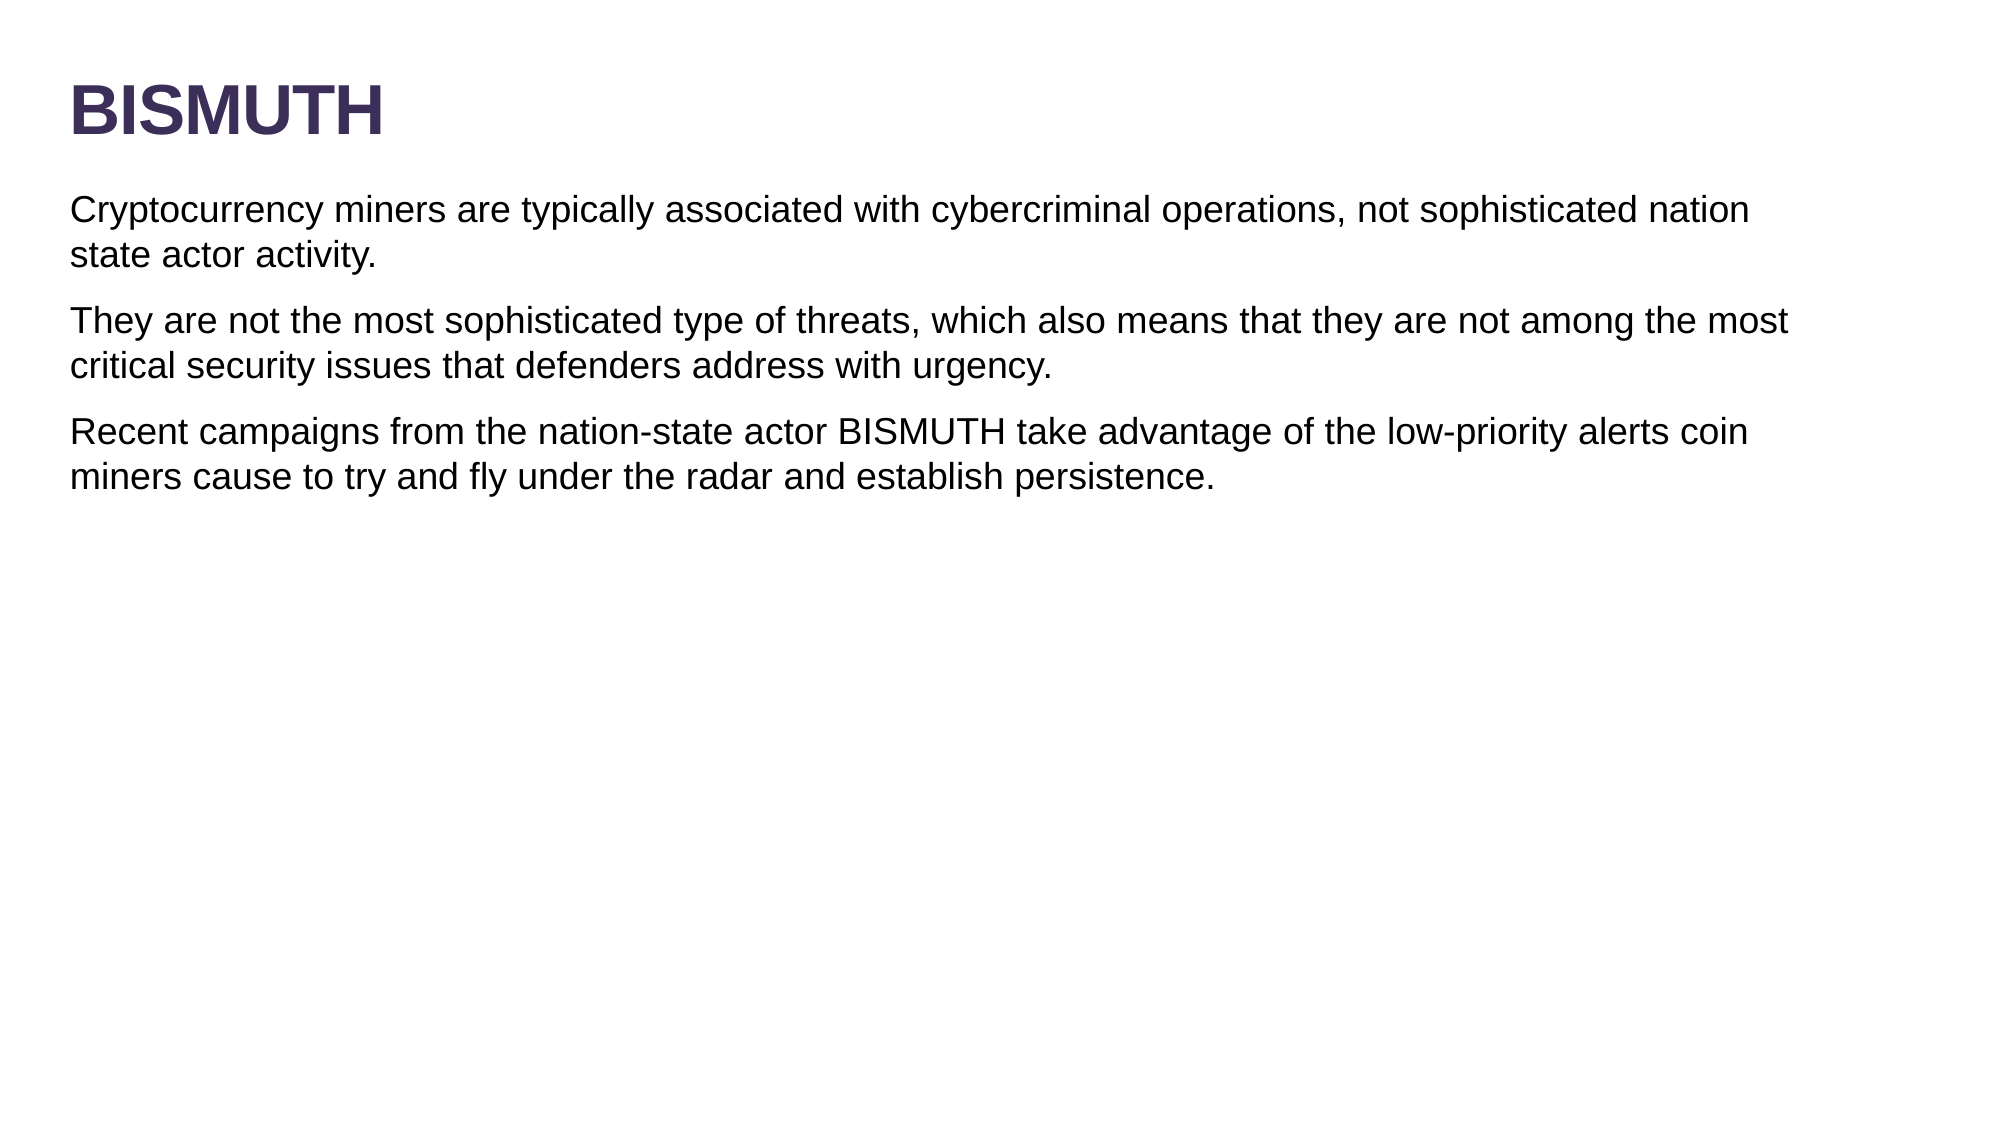

# BISMUTH
Cryptocurrency miners are typically associated with cybercriminal operations, not sophisticated nation state actor activity.
They are not the most sophisticated type of threats, which also means that they are not among the most critical security issues that defenders address with urgency.
Recent campaigns from the nation-state actor BISMUTH take advantage of the low-priority alerts coin miners cause to try and fly under the radar and establish persistence.